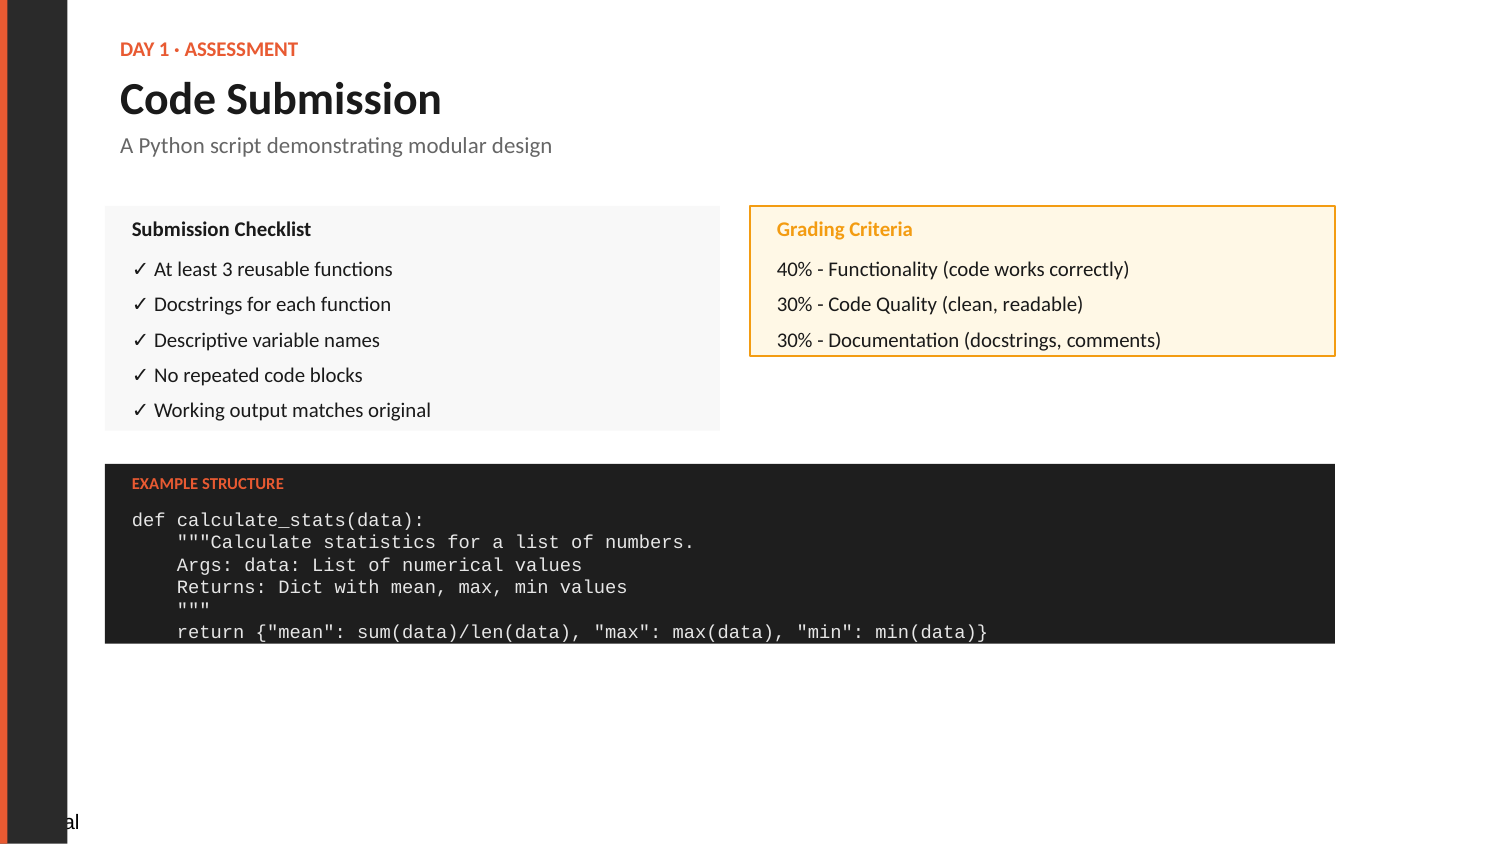

DAY 1 · ASSESSMENT
Code Submission
A Python script demonstrating modular design

Submission Checklist
Grading Criteria
✓ At least 3 reusable functions
✓ Docstrings for each function
✓ Descriptive variable names
✓ No repeated code blocks
✓ Working output matches original
40% - Functionality (code works correctly)
30% - Code Quality (clean, readable)
30% - Documentation (docstrings, comments)

EXAMPLE STRUCTURE
def calculate_stats(data):
    """Calculate statistics for a list of numbers.
    Args: data: List of numerical values
    Returns: Dict with mean, max, min values
    """
    return {"mean": sum(data)/len(data), "max": max(data), "min": min(data)}